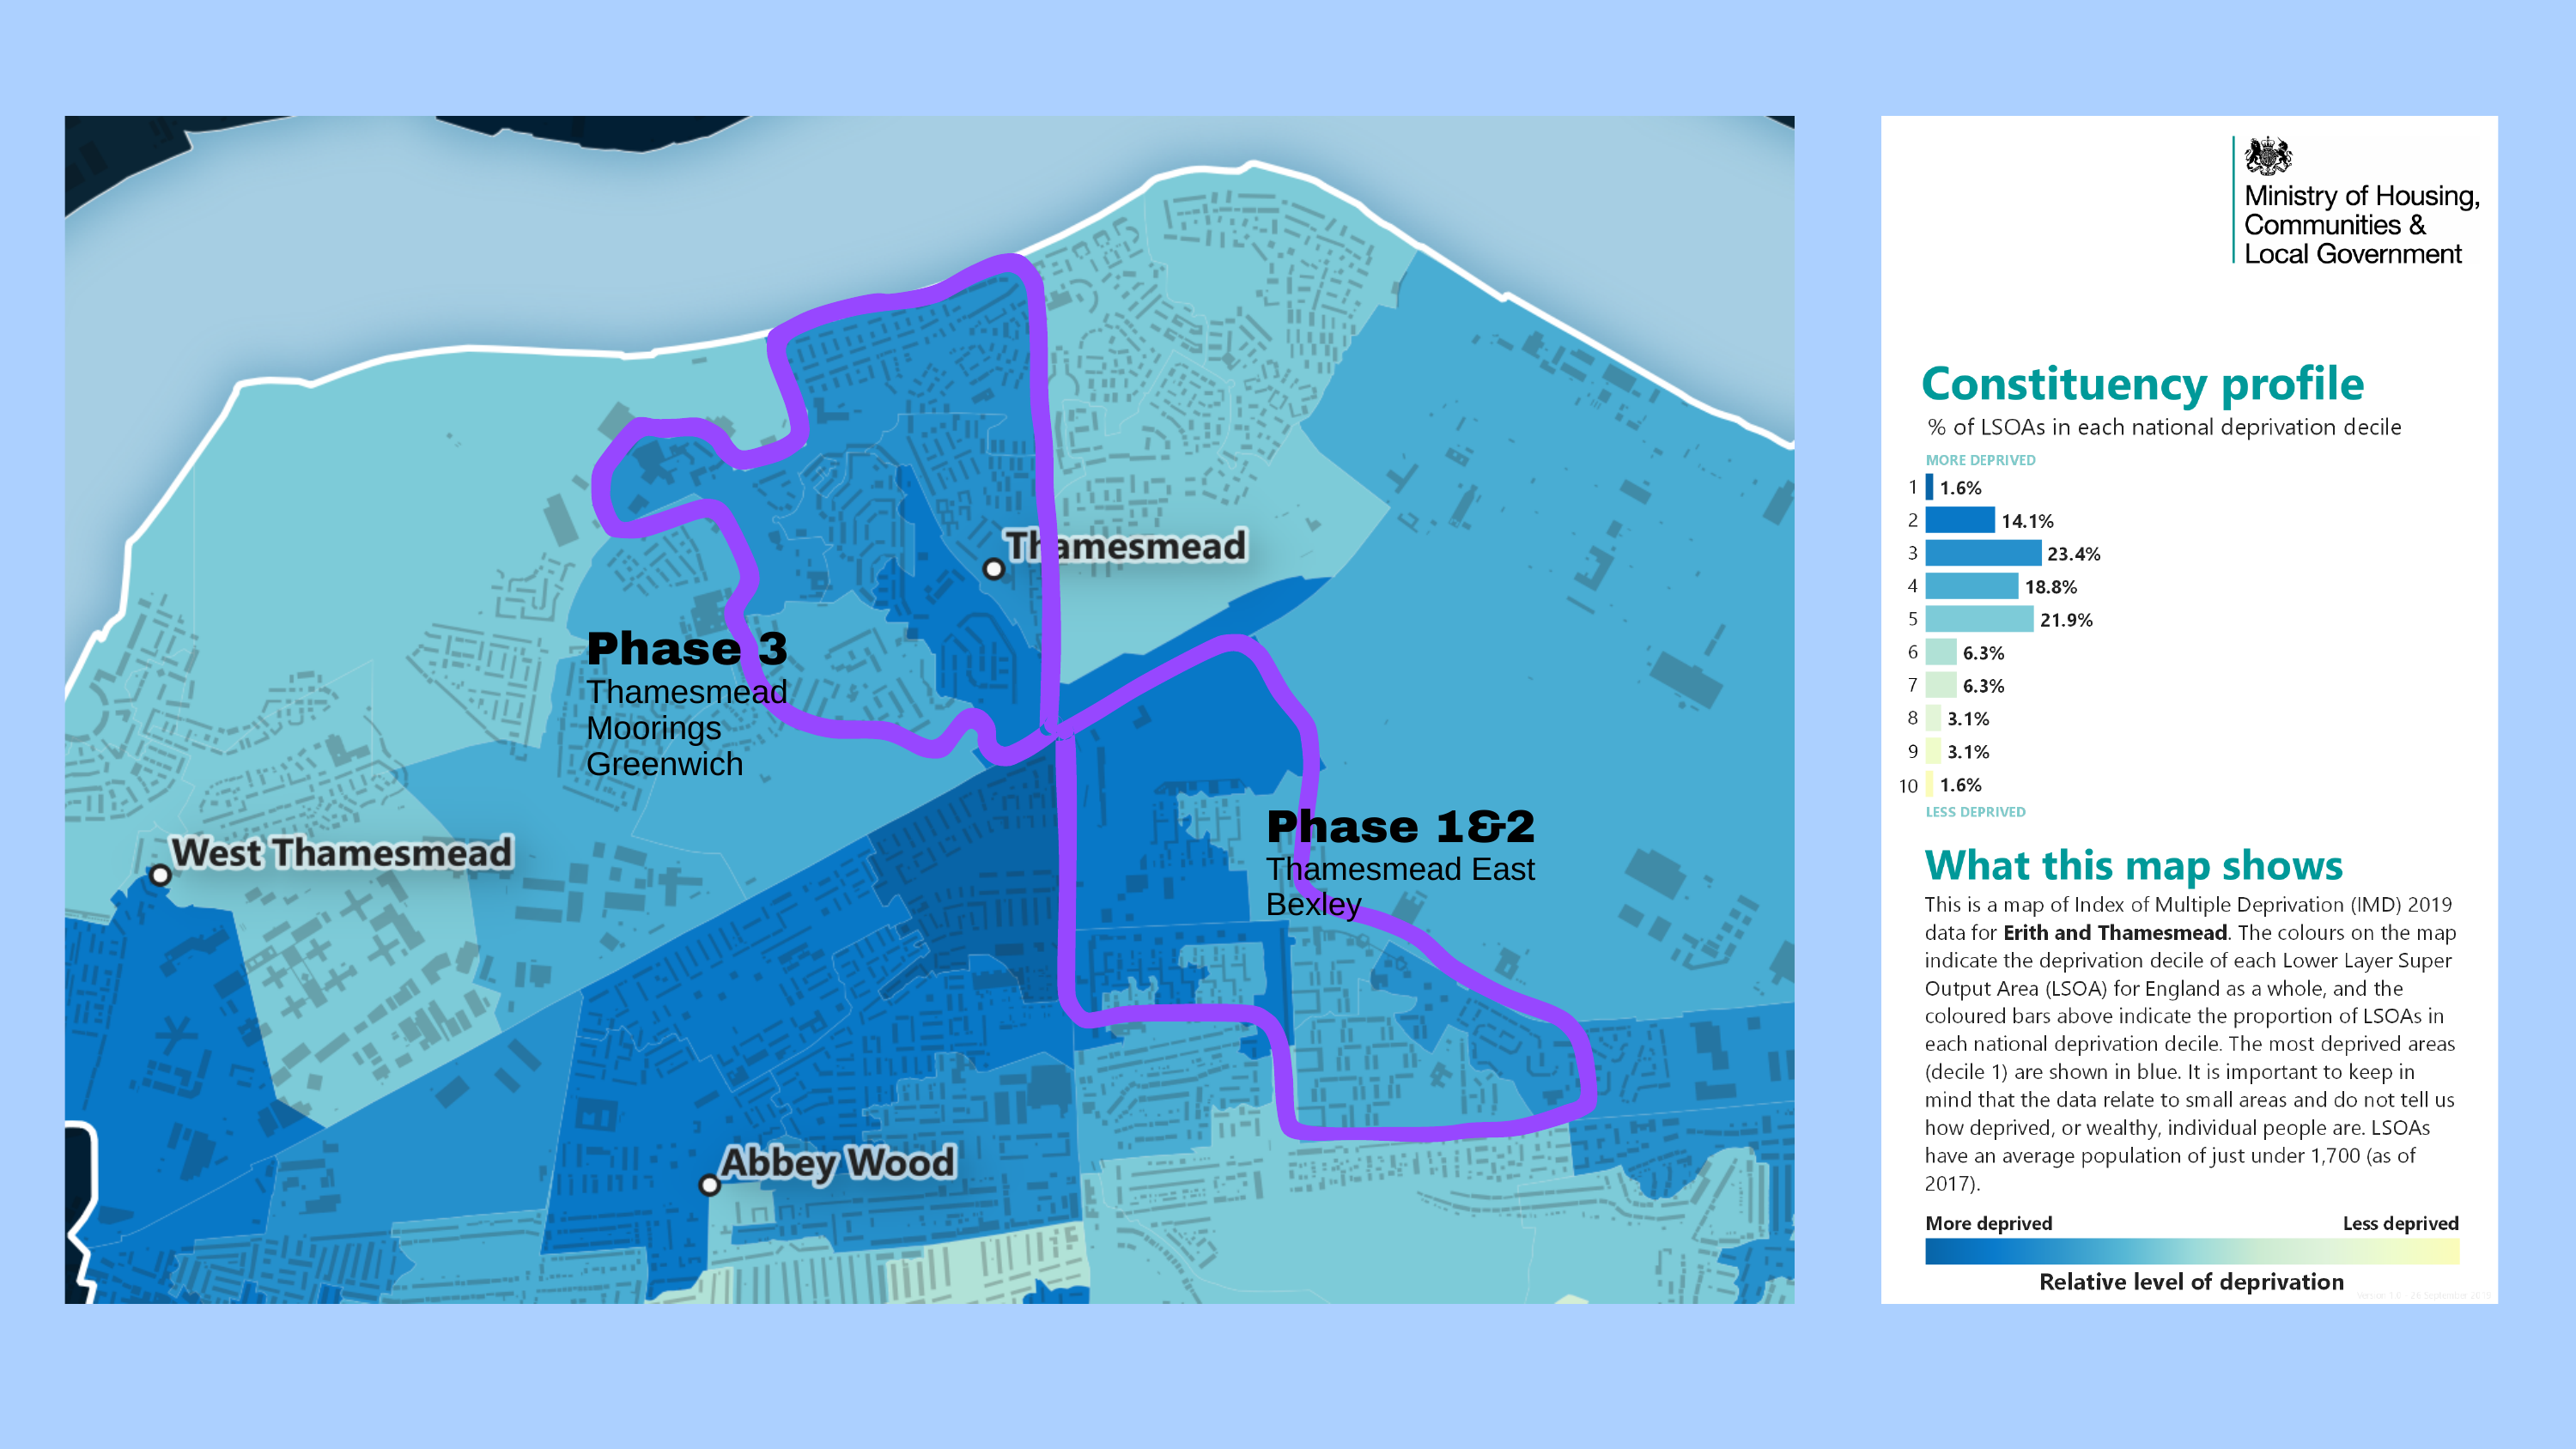

Phase 3
Thamesmead Moorings
Greenwich

Phase 1&2
Thamesmead East
Bexley